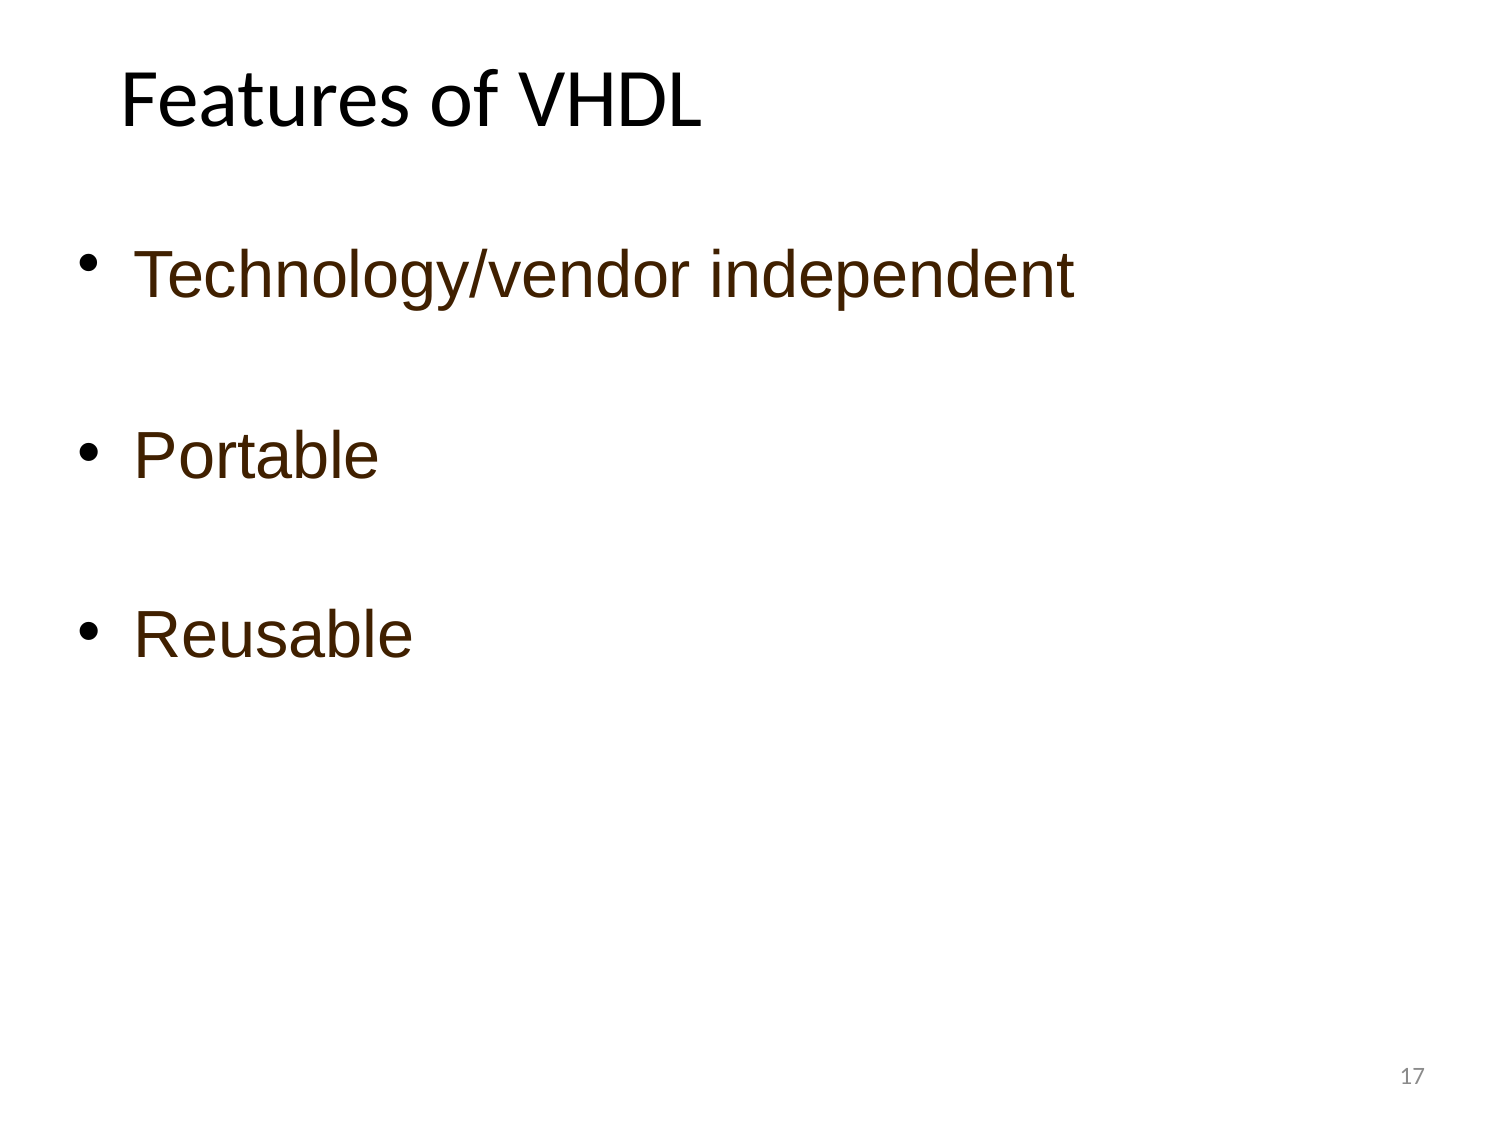

17
# Features of VHDL
Technology/vendor independent

Portable

Reusable